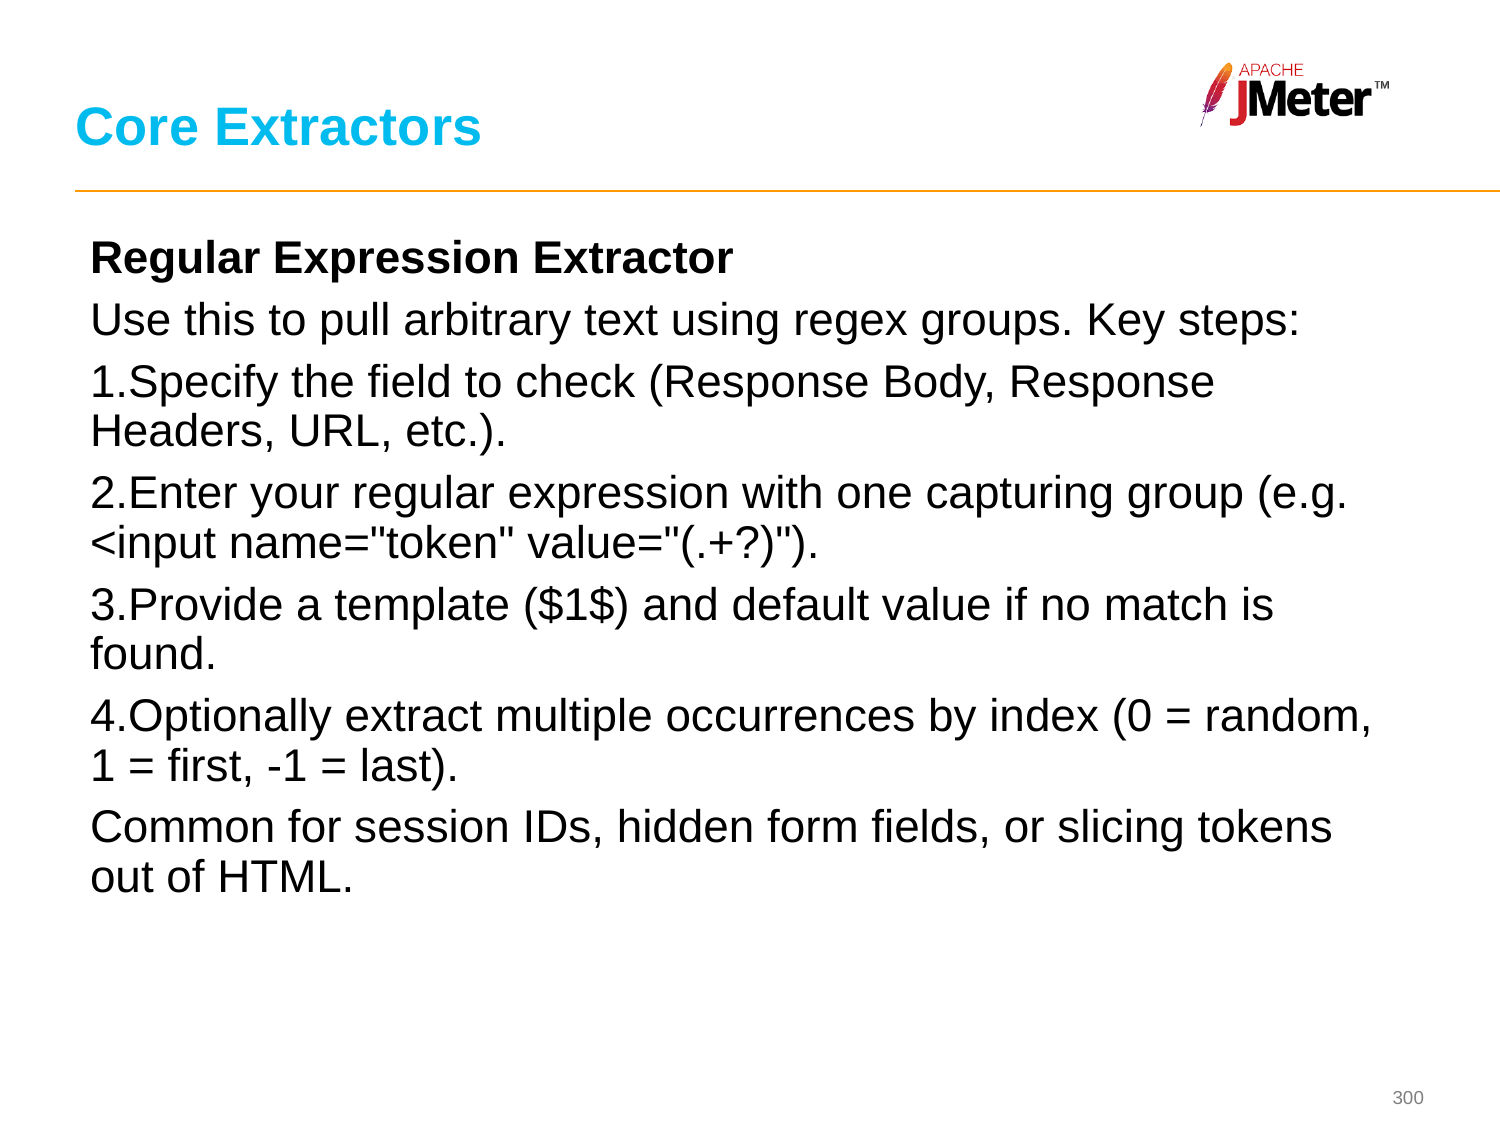

# Core Extractors
Regular Expression Extractor
Use this to pull arbitrary text using regex groups. Key steps:
Specify the field to check (Response Body, Response Headers, URL, etc.).
Enter your regular expression with one capturing group (e.g. <input name="token" value="(.+?)").
Provide a template ($1$) and default value if no match is found.
Optionally extract multiple occurrences by index (0 = random, 1 = first, -1 = last).
Common for session IDs, hidden form fields, or slicing tokens out of HTML.